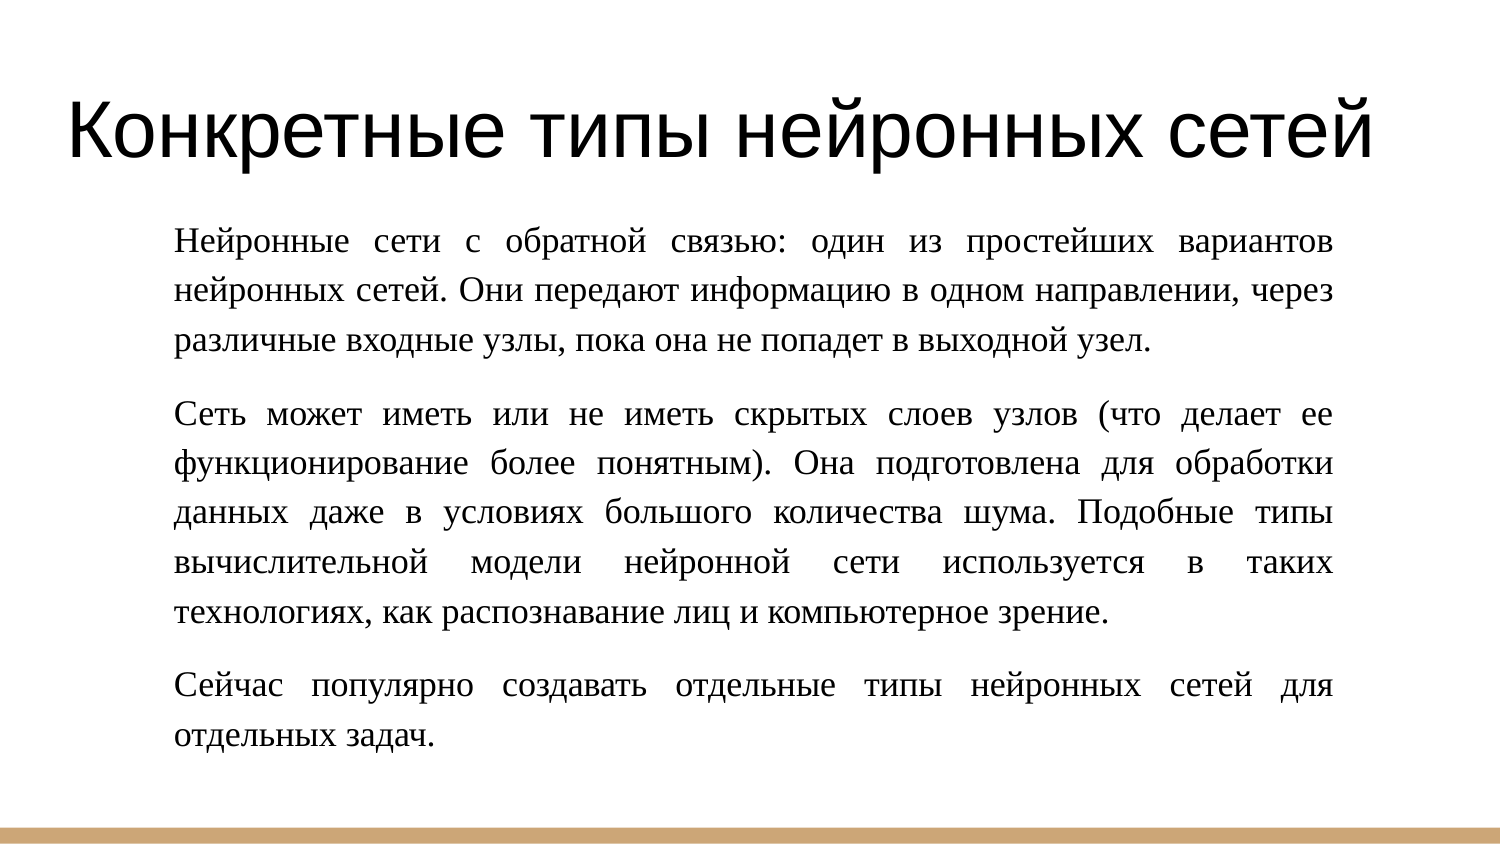

# Конкретные типы нейронных сетей
Нейронные сети с обратной связью: один из простейших вариантов нейронных сетей. Они передают информацию в одном направлении, через различные входные узлы, пока она не попадет в выходной узел.
Сеть может иметь или не иметь скрытых слоев узлов (что делает ее функционирование более понятным). Она подготовлена для обработки данных даже в условиях большого количества шума. Подобные типы вычислительной модели нейронной сети используется в таких технологиях, как распознавание лиц и компьютерное зрение.​
Сейчас популярно создавать отдельные типы нейронных сетей для отдельных задач.